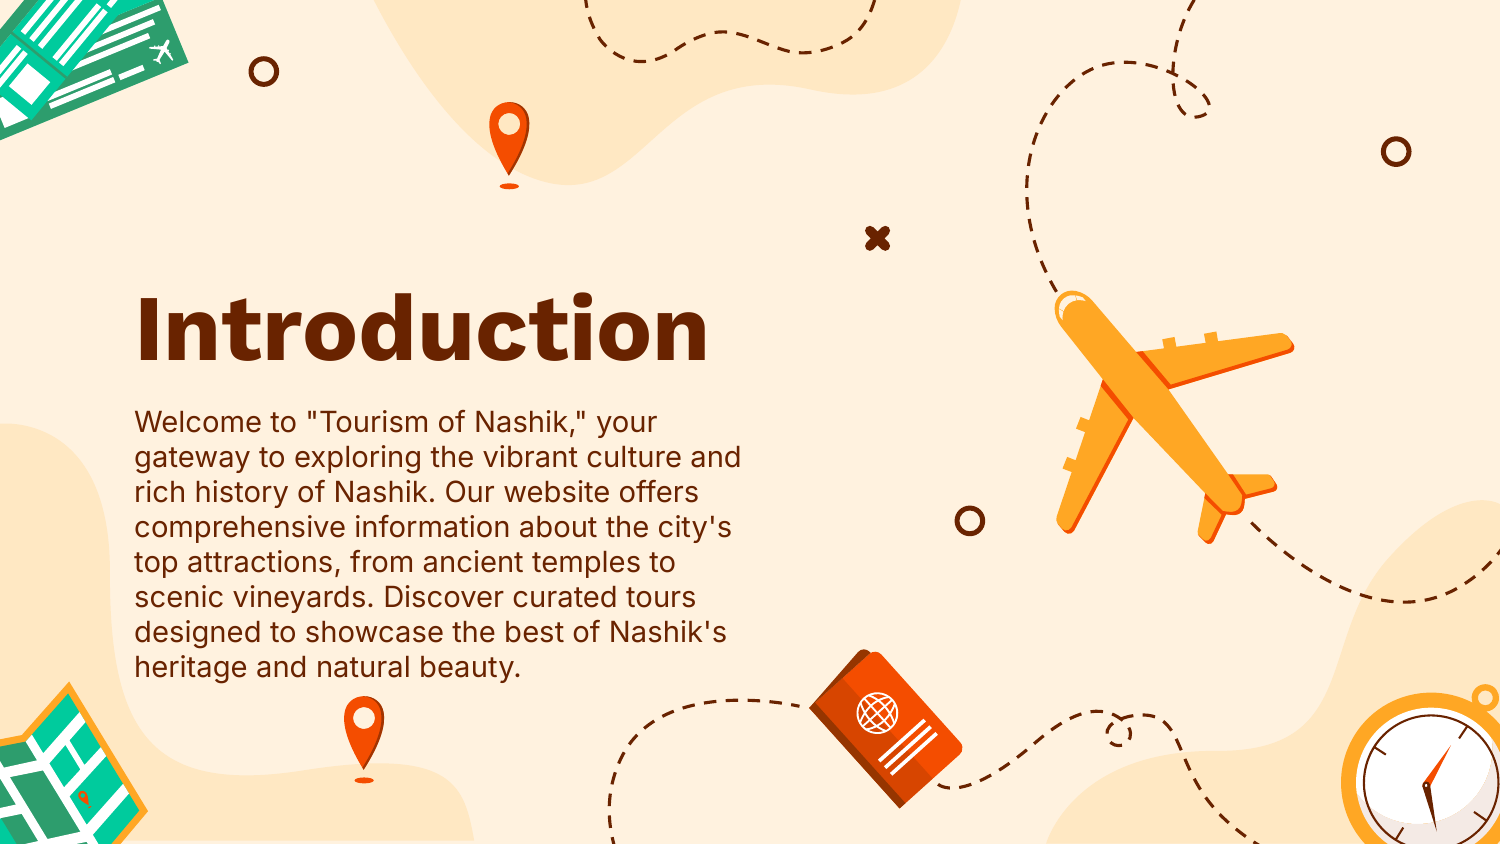

# Introduction

Welcome to "Tourism of Nashik," your gateway to exploring the vibrant culture and rich history of Nashik. Our website offers comprehensive information about the city's top attractions, from ancient temples to scenic vineyards. Discover curated tours designed to showcase the best of Nashik's heritage and natural beauty.